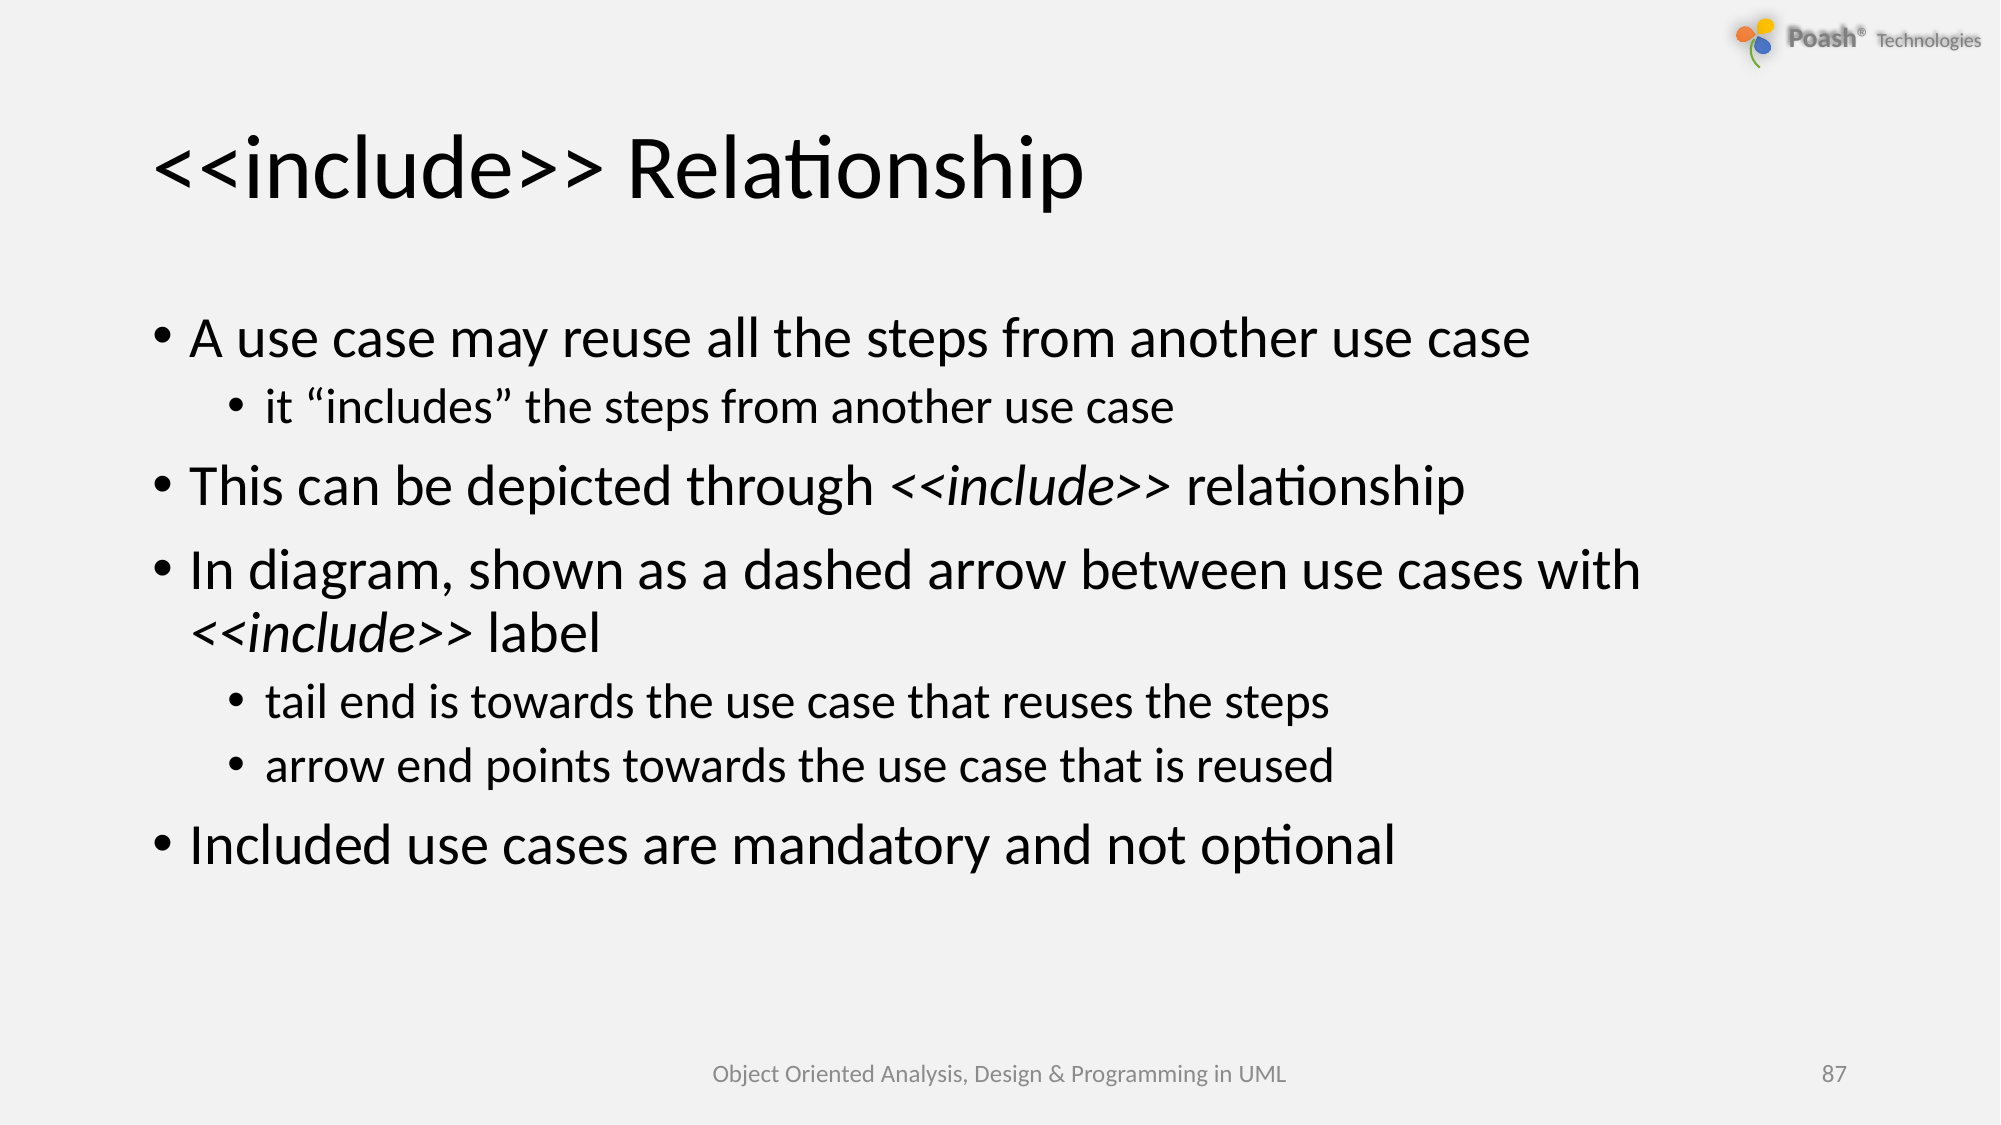

# <<include>> Relationship
A use case may reuse all the steps from another use case
it “includes” the steps from another use case
This can be depicted through <<include>> relationship
In diagram, shown as a dashed arrow between use cases with <<include>> label
tail end is towards the use case that reuses the steps
arrow end points towards the use case that is reused
Included use cases are mandatory and not optional
Object Oriented Analysis, Design & Programming in UML
87